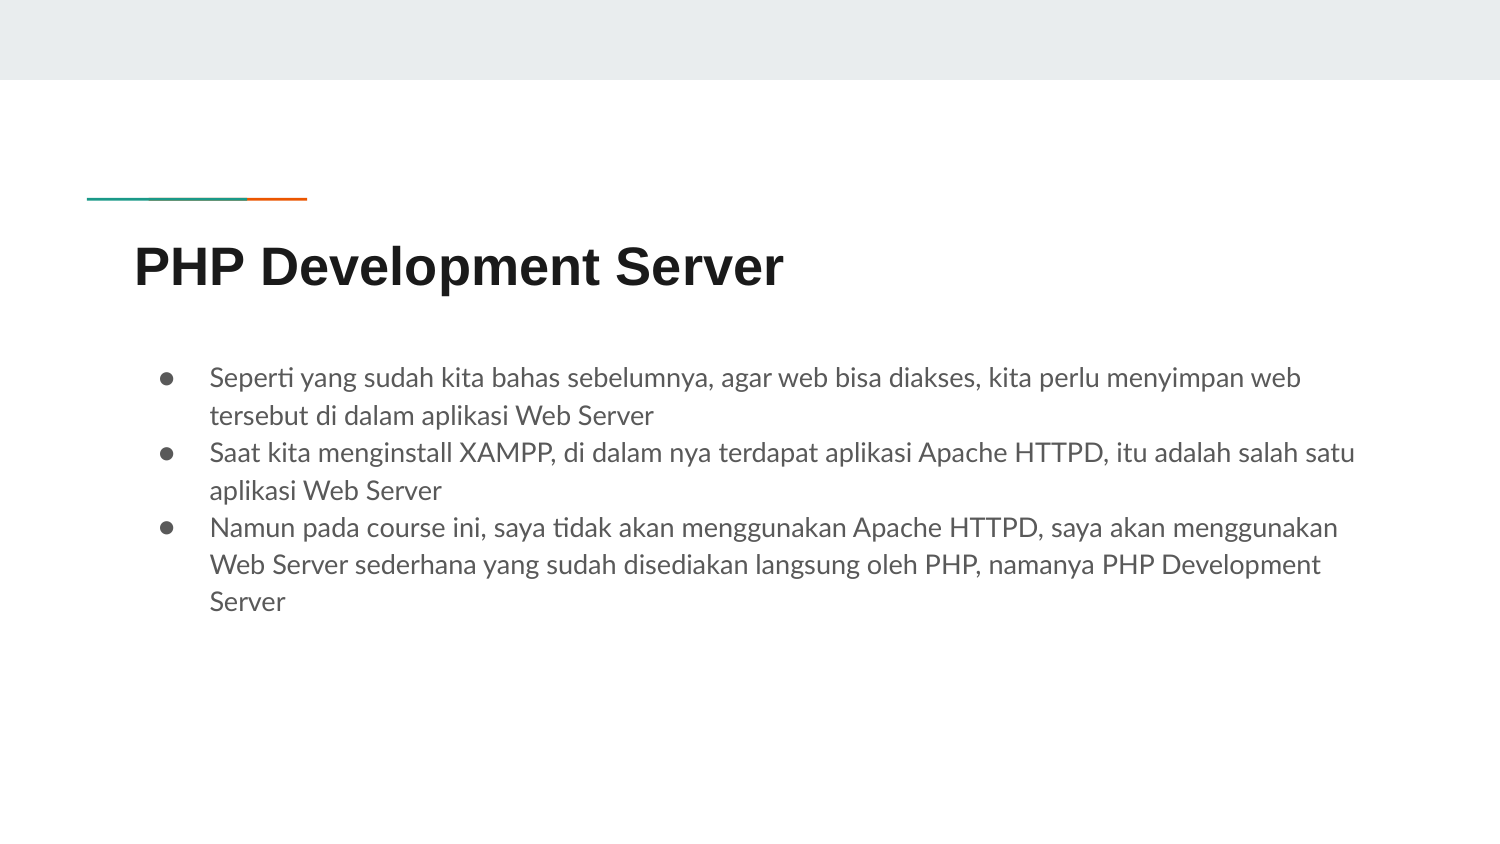

# PHP Development Server
Seperti yang sudah kita bahas sebelumnya, agar web bisa diakses, kita perlu menyimpan web tersebut di dalam aplikasi Web Server
Saat kita menginstall XAMPP, di dalam nya terdapat aplikasi Apache HTTPD, itu adalah salah satu aplikasi Web Server
Namun pada course ini, saya tidak akan menggunakan Apache HTTPD, saya akan menggunakan Web Server sederhana yang sudah disediakan langsung oleh PHP, namanya PHP Development Server